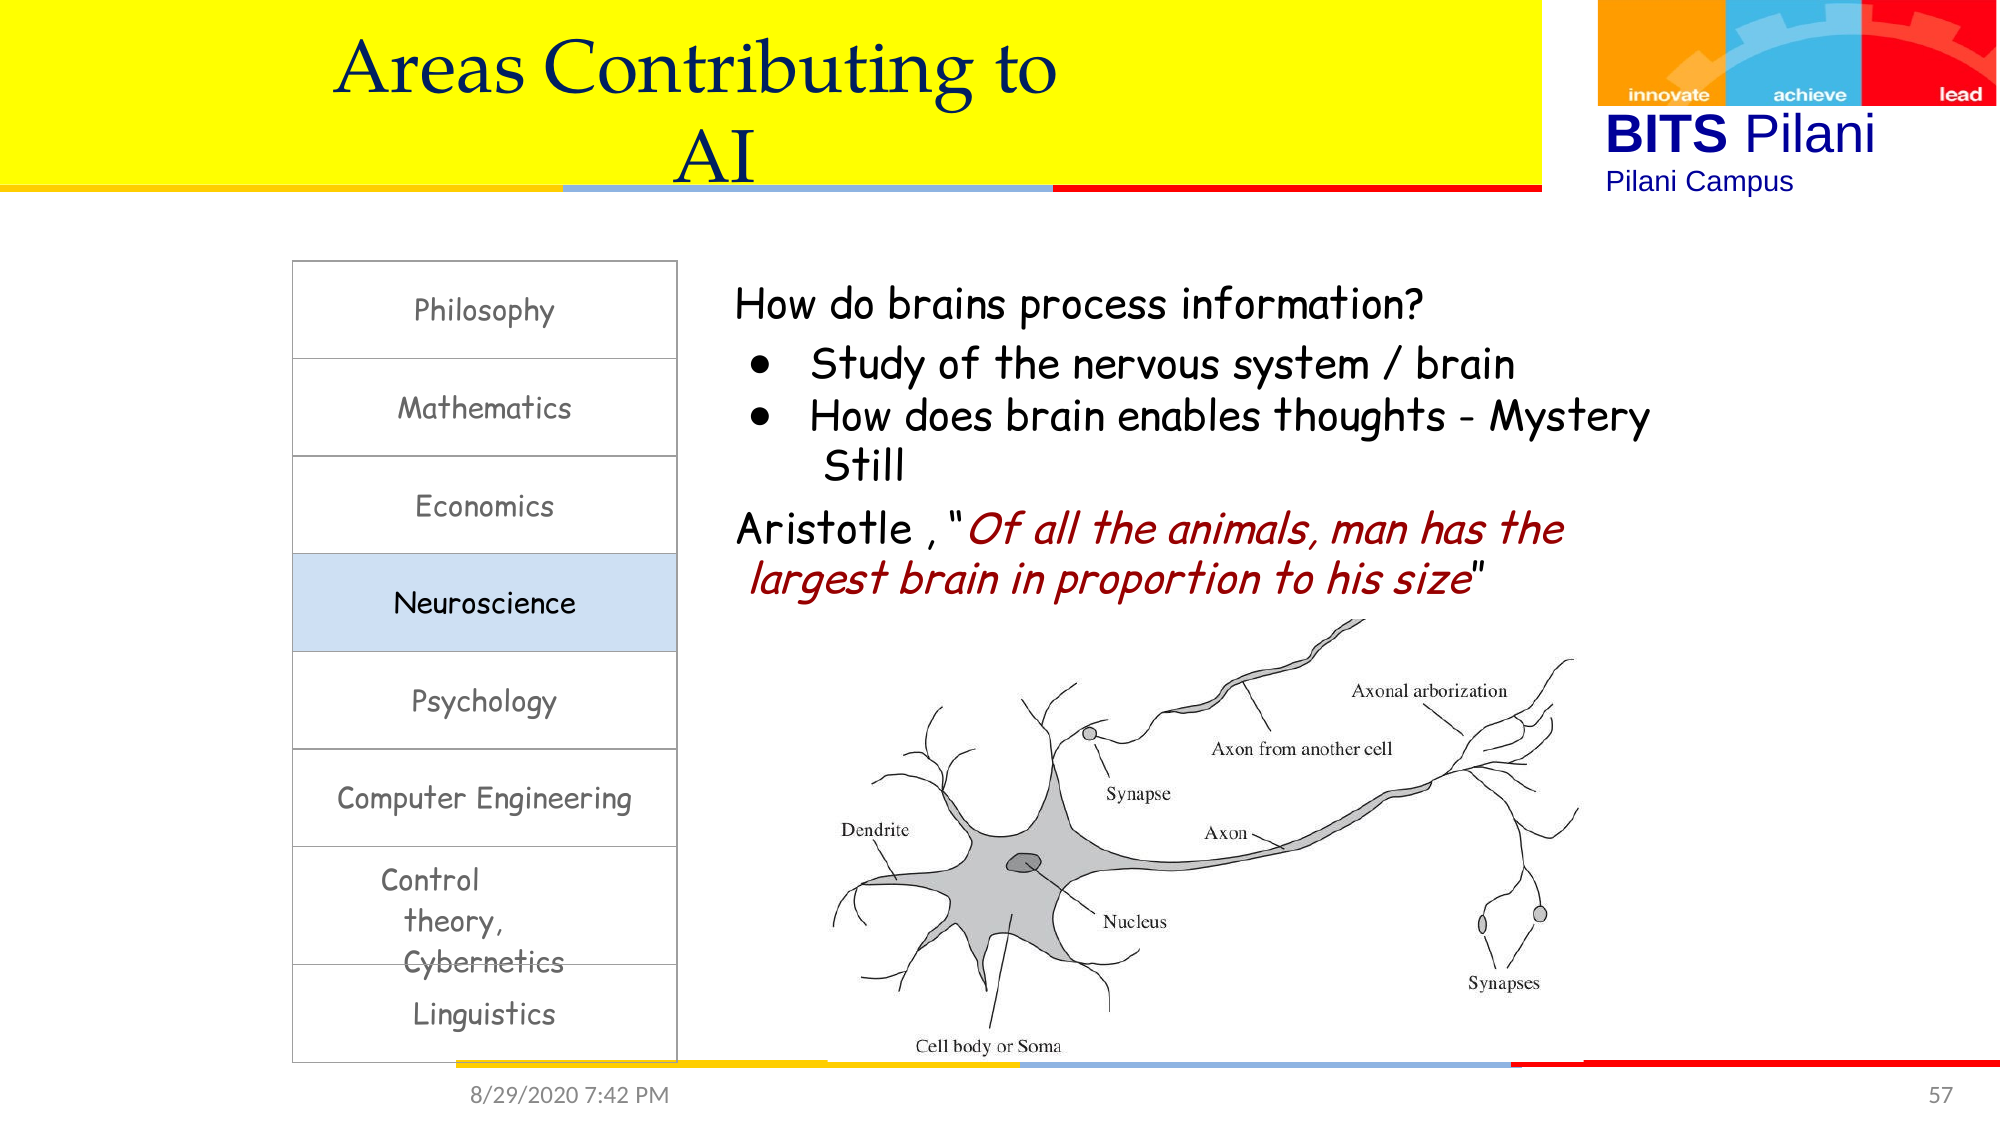

# Areas Contributing to  AI
BITS Pilani
Pilani Campus

| Philosophy |
| --- |
| Mathematics |
| Economics |
| Neuroscience |
| Psychology |
| Computer Engineering |
| Control theory, Cybernetics |
| Linguistics |
How do brains process information?
Study of the nervous system / brain
How does brain enables thoughts - Mystery  Still
Aristotle , “Of all the animals, man has the  largest brain in proportion to his size”

8/29/2020 7:42 PM
57